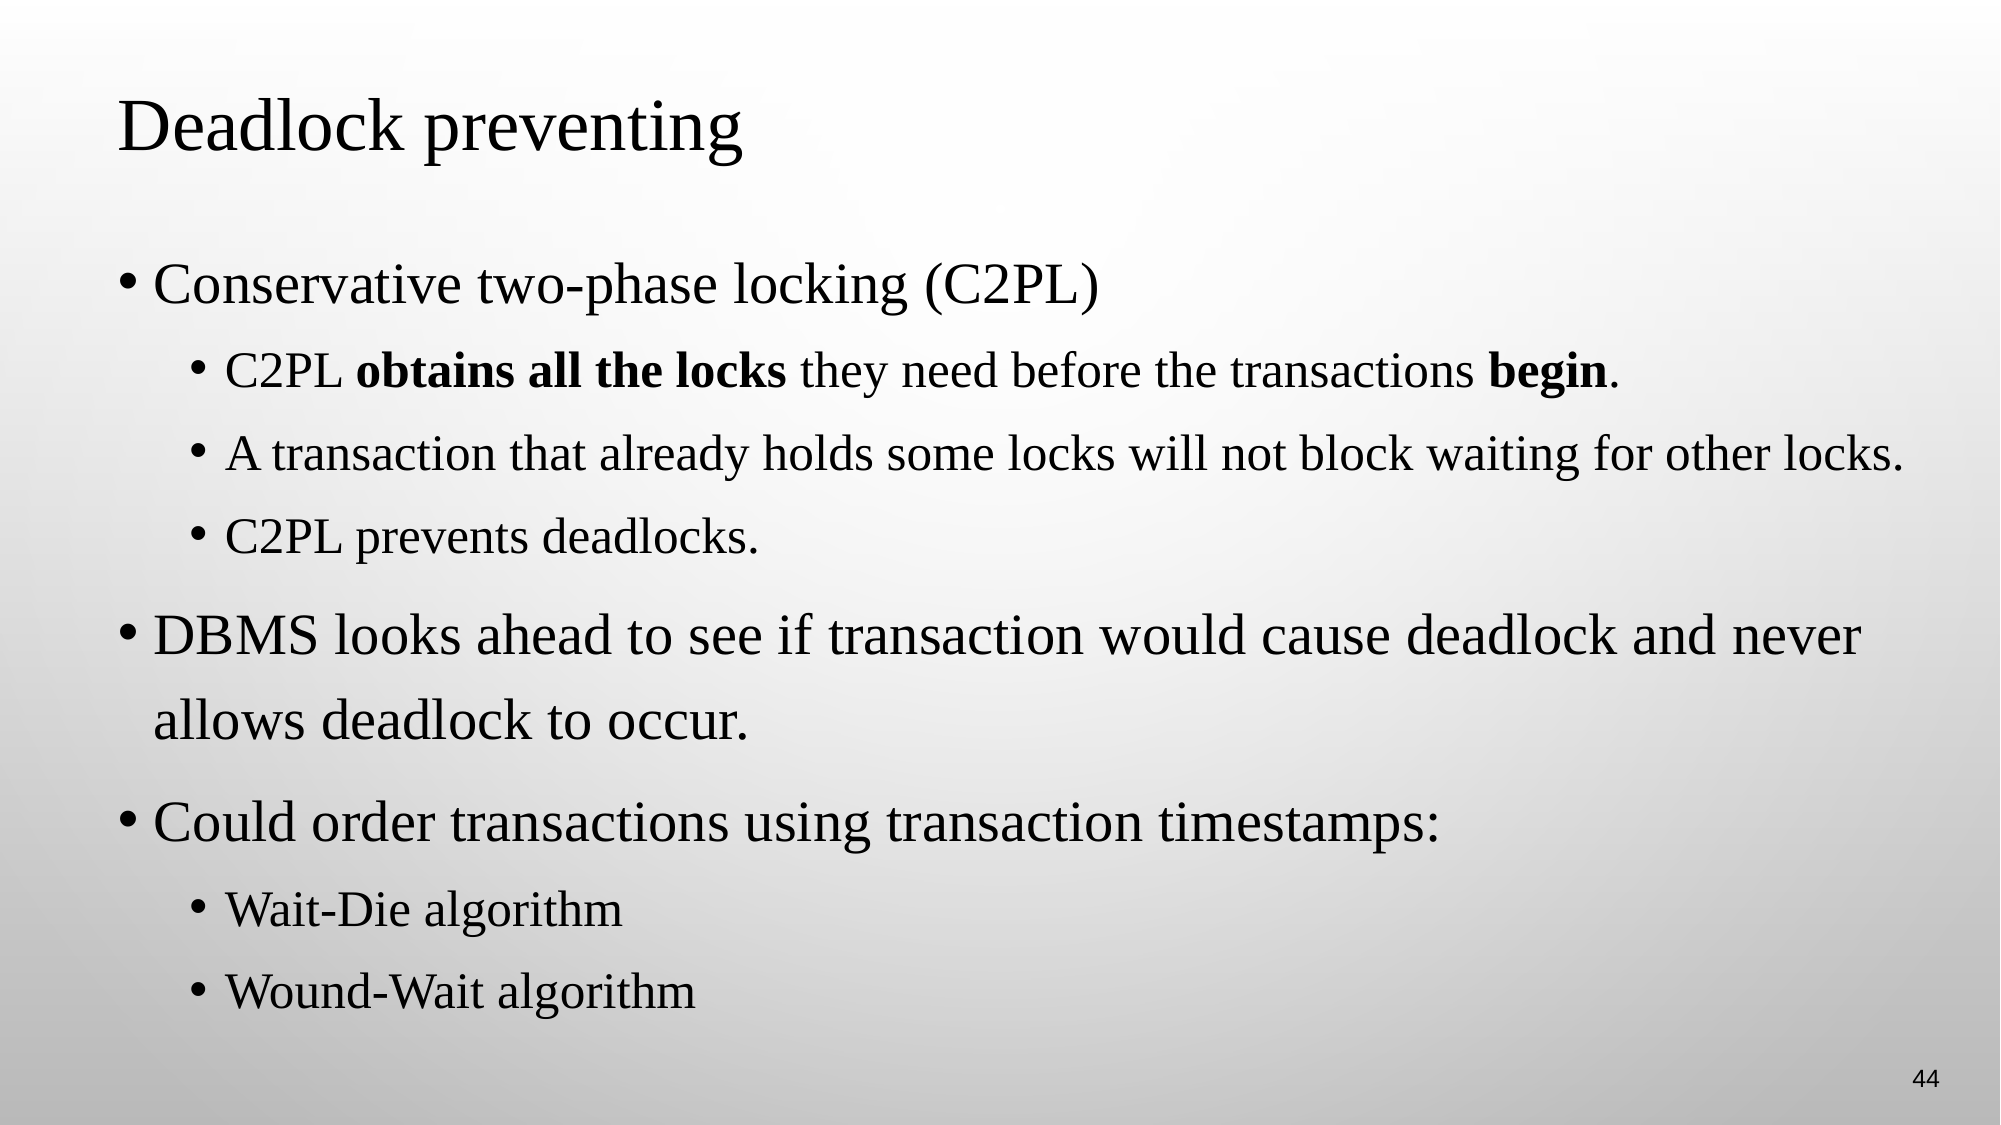

# Deadlock preventing
Conservative two-phase locking (C2PL)
C2PL obtains all the locks they need before the transactions begin.
A transaction that already holds some locks will not block waiting for other locks.
C2PL prevents deadlocks.
DBMS looks ahead to see if transaction would cause deadlock and never allows deadlock to occur.
Could order transactions using transaction timestamps:
Wait-Die algorithm
Wound-Wait algorithm
44